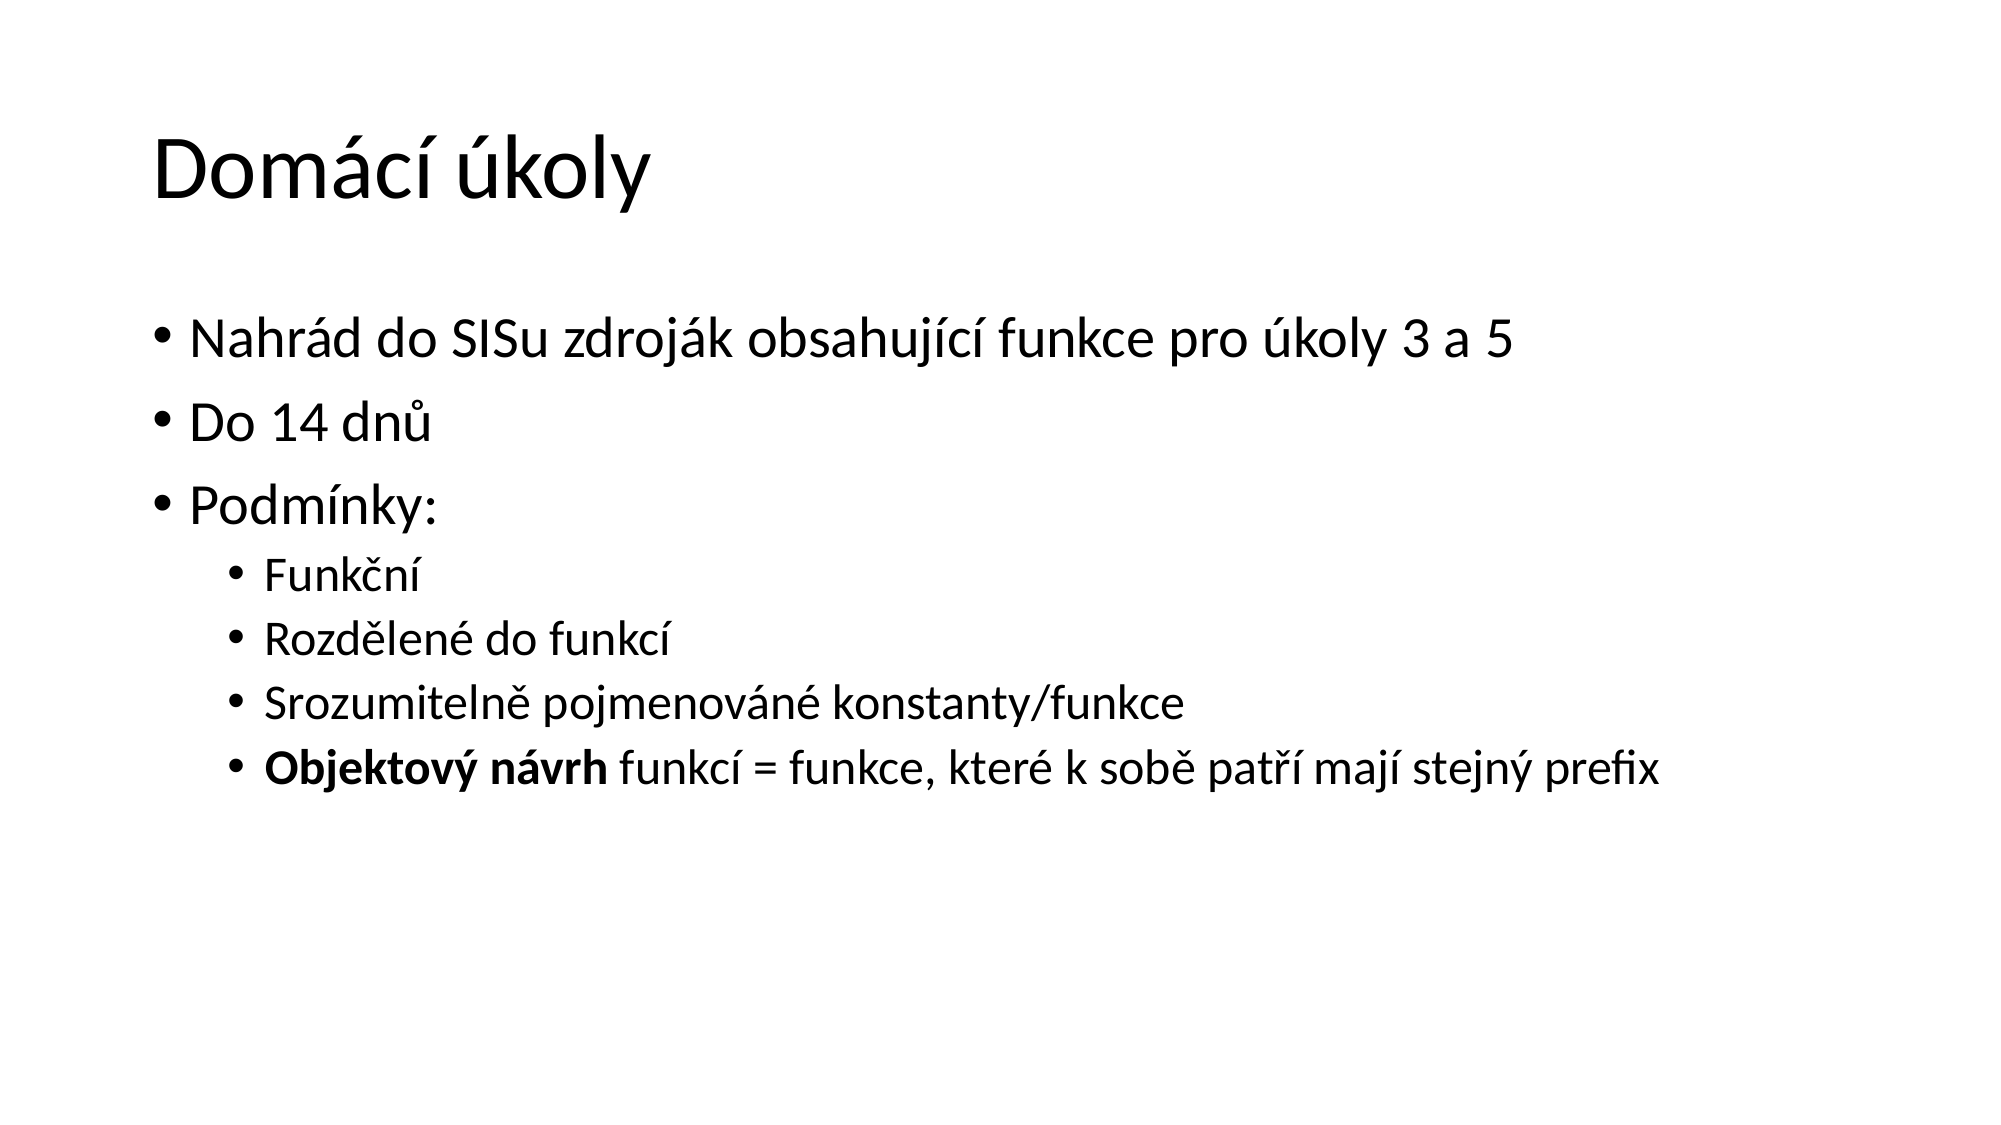

# Domácí úkoly
Nahrád do SISu zdroják obsahující funkce pro úkoly 3 a 5
Do 14 dnů
Podmínky:
Funkční
Rozdělené do funkcí
Srozumitelně pojmenováné konstanty/funkce
Objektový návrh funkcí = funkce, které k sobě patří mají stejný prefix